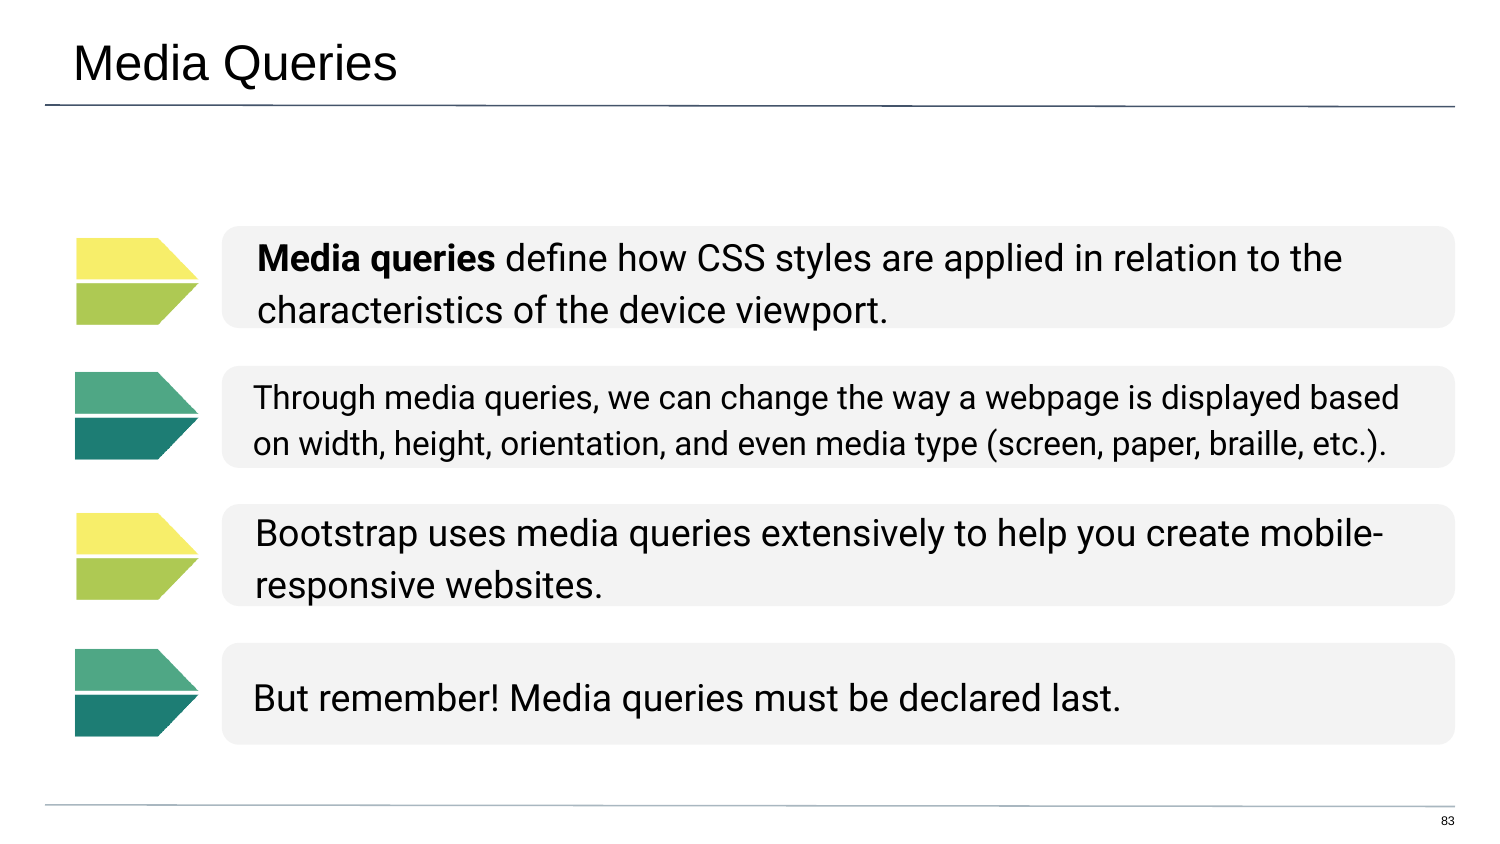

# Media Queries
Media queries define how CSS styles are applied in relation to the characteristics of the device viewport.
Through media queries, we can change the way a webpage is displayed based on width, height, orientation, and even media type (screen, paper, braille, etc.).
Bootstrap uses media queries extensively to help you create mobile-responsive websites.
But remember! Media queries must be declared last.
83